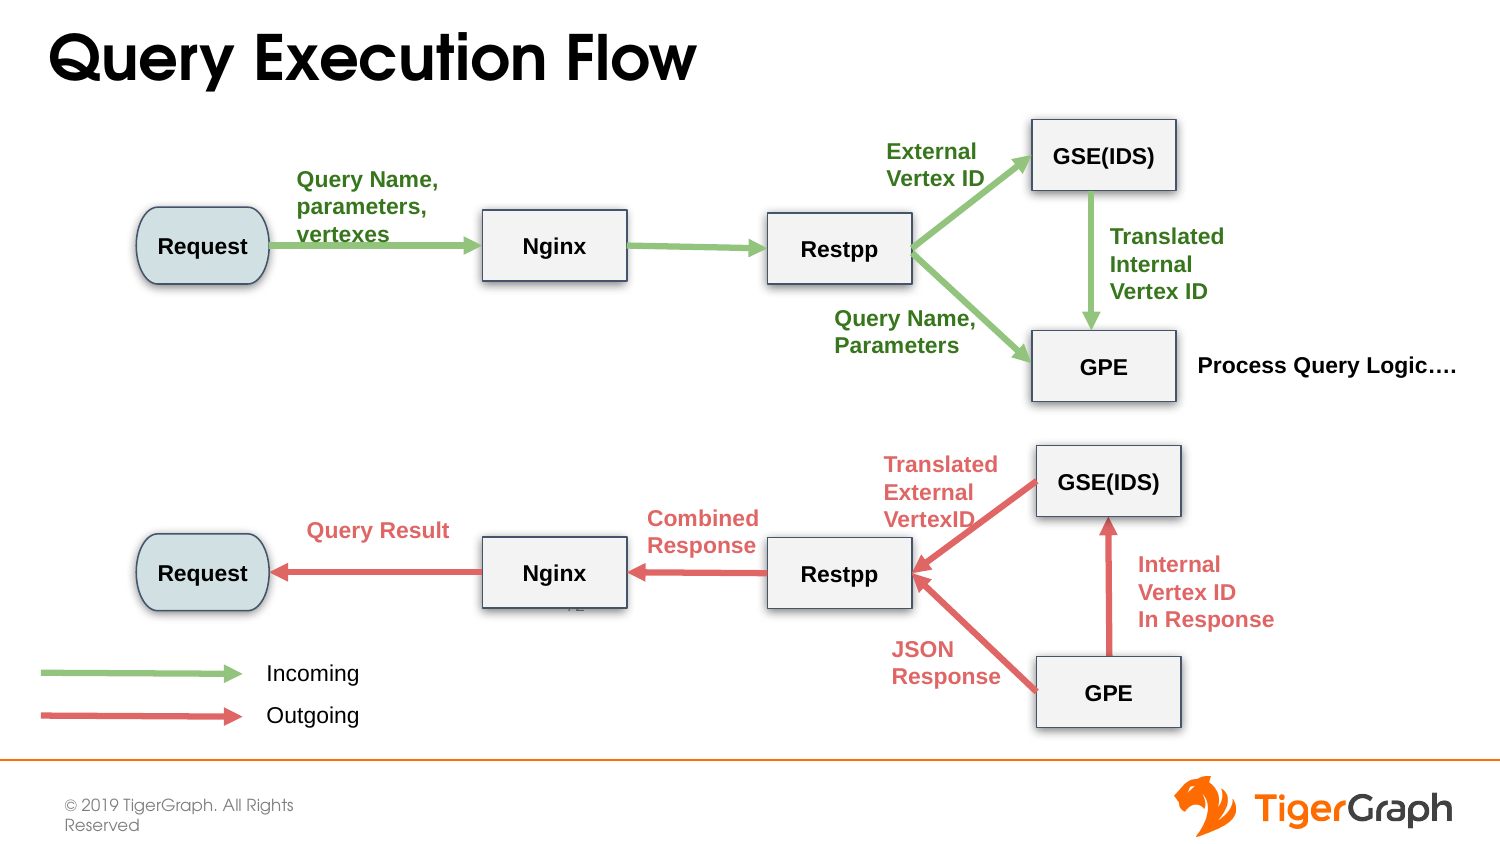

# Query Execution Flow
GSE(IDS)
External
Vertex ID
Query Name, parameters, vertexes
Request
Nginx
Translated
Internal
Vertex ID
Restpp
Query Name, Parameters
GPE
Process Query Logic….
Translated
External
VertexID
GSE(IDS)
Combined Response
Query Result
Request
Nginx
Restpp
Internal
Vertex ID
In Response
72
JSON Response
Incoming
GPE
Outgoing